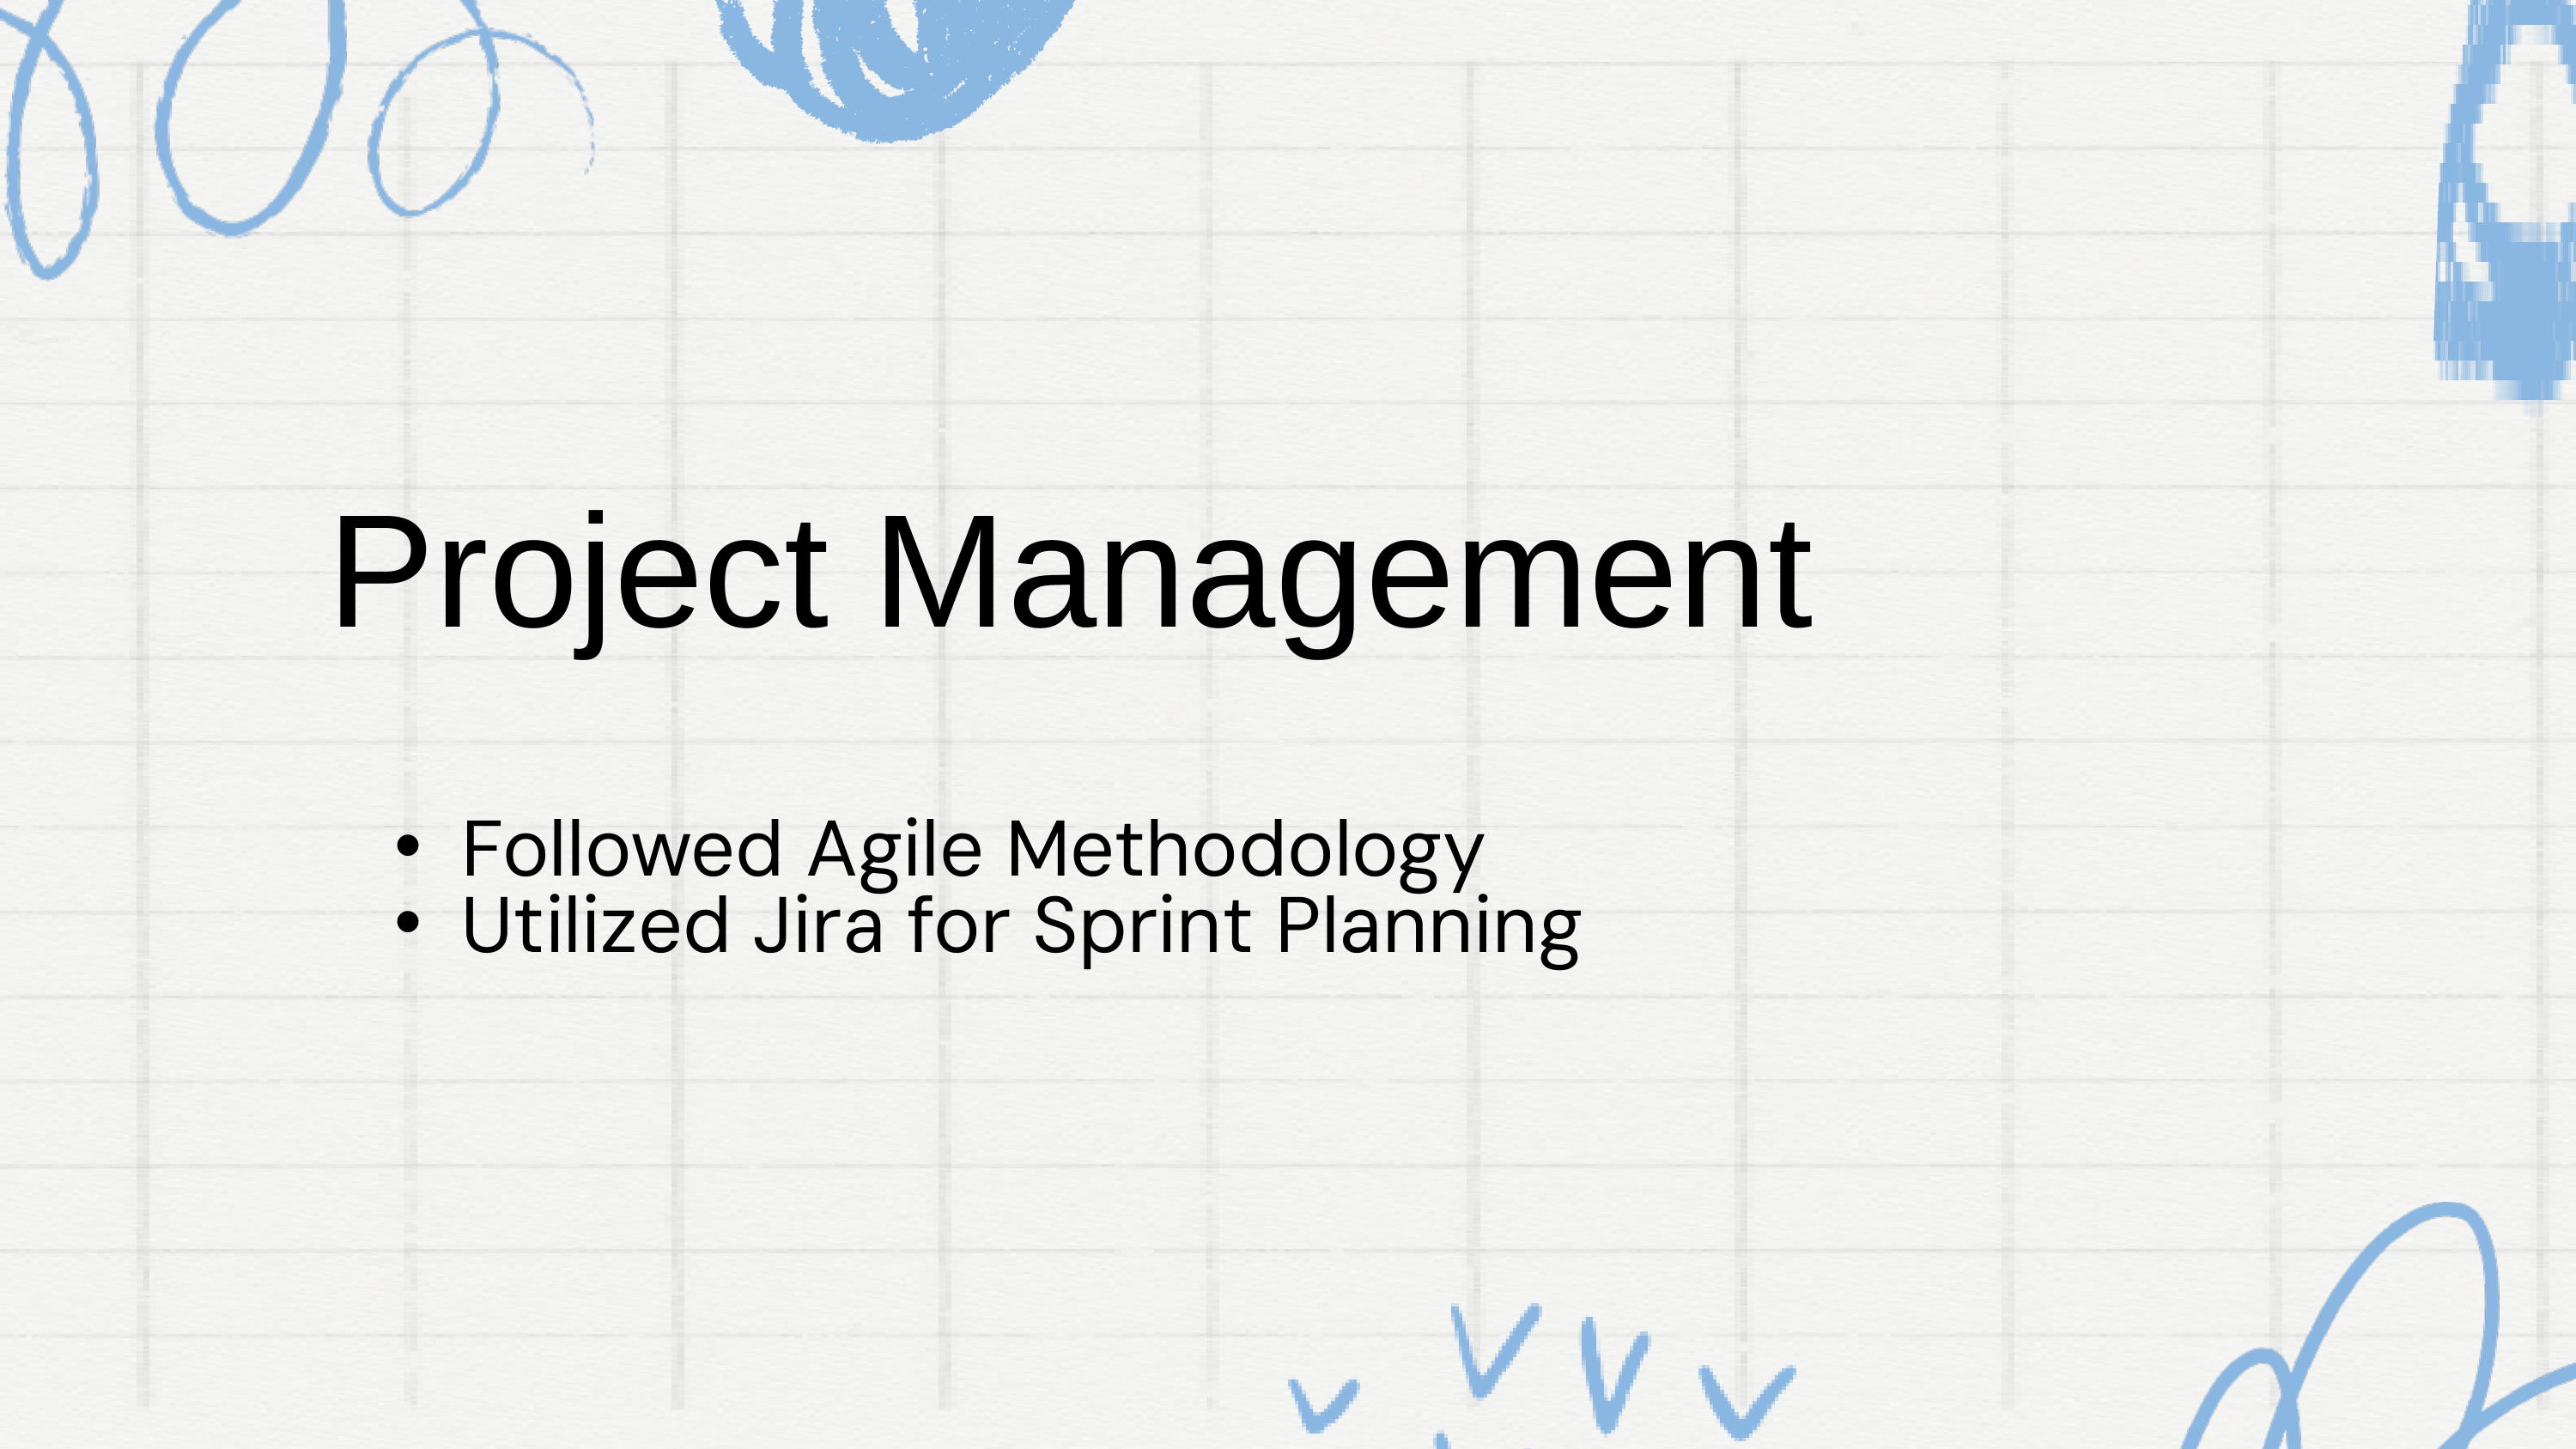

Project Management

Followed Agile Methodology
Utilized Jira for Sprint Planning